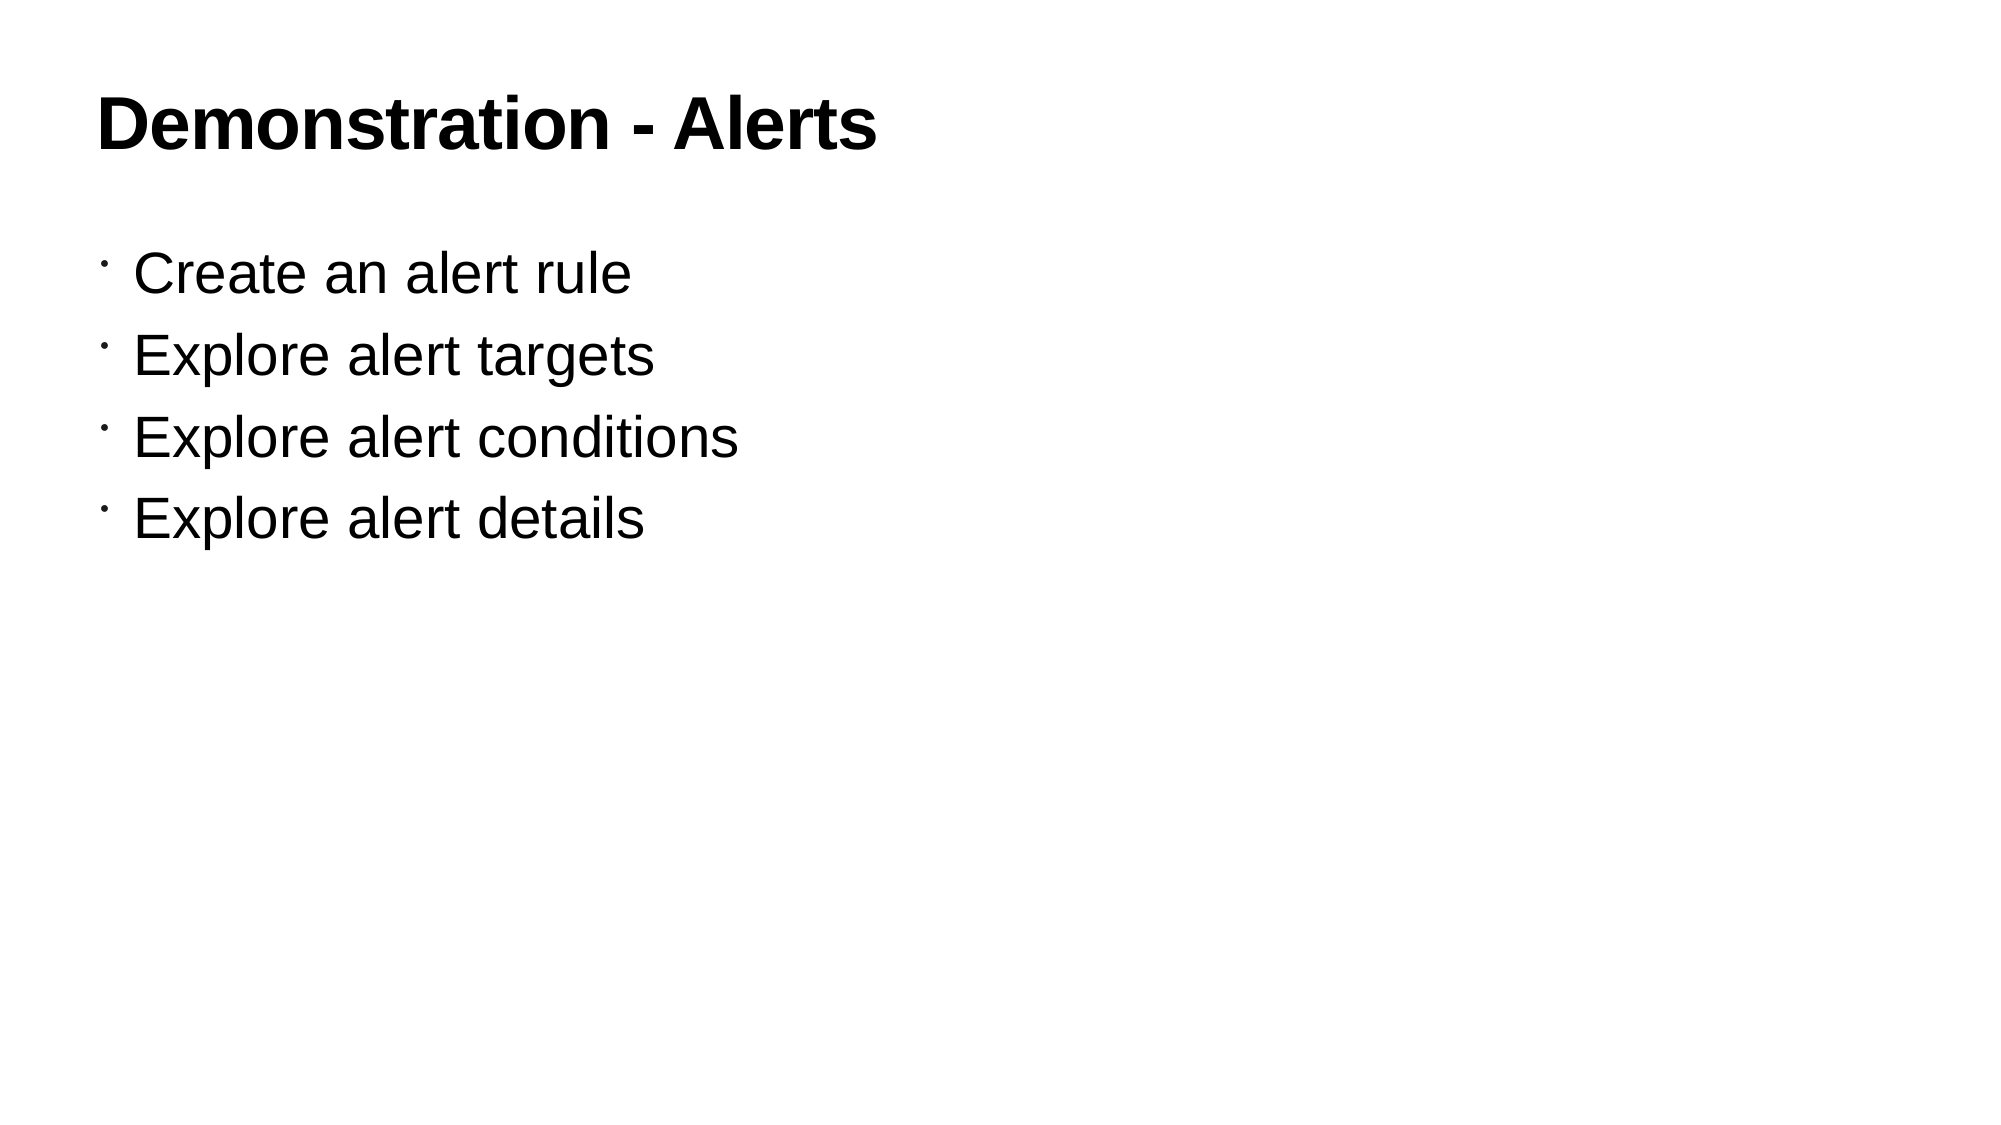

# Demonstration - Alerts
Create an alert rule
Explore alert targets
Explore alert conditions
Explore alert details